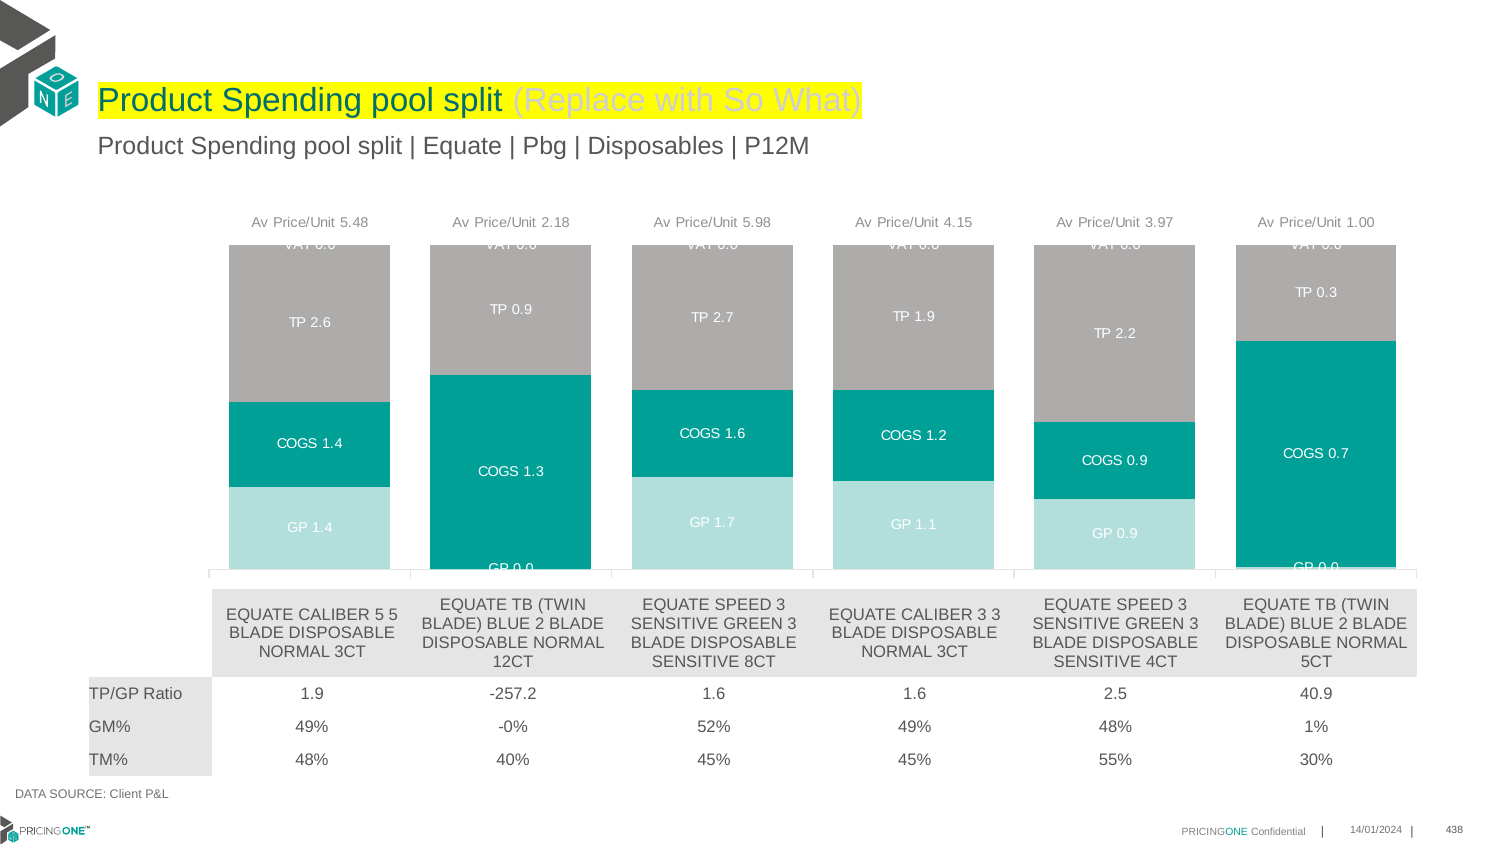

# Product Spending pool split (Replace with So What)
Product Spending pool split | Equate | Pbg | Disposables | P12M

### Chart

| Category | GP | COGS | TP | VAT |
|---|---|---|---|---|
| Av Price/Unit 5.48 | 1.3913535853264212 | 1.441946414673579 | 2.649763853189348 | 0.0 |
| Av Price/Unit 2.18 | -0.0034127103466726418 | 1.3028651803297155 | 0.877855437315233 | 0.0 |
| Av Price/Unit 5.98 | 1.7058220196056355 | 1.5964314680564011 | 2.6775867628565373 | 0.0 |
| Av Price/Unit 4.15 | 1.132846593286125 | 1.1631534067138753 | 1.8539354866522482 | 0.0 |
| Av Price/Unit 3.97 | 0.862530590935272 | 0.9351266017294732 | 2.171707915321968 | 0.0 |
| Av Price/Unit 1.00 | 0.00729313752688848 | 0.6961518919650252 | 0.29817435980134643 | 0.0 |
|  | EQUATE CALIBER 5 5 BLADE DISPOSABLE NORMAL 3CT | EQUATE TB (TWIN BLADE) BLUE 2 BLADE DISPOSABLE NORMAL 12CT | EQUATE SPEED 3 SENSITIVE GREEN 3 BLADE DISPOSABLE SENSITIVE 8CT | EQUATE CALIBER 3 3 BLADE DISPOSABLE NORMAL 3CT | EQUATE SPEED 3 SENSITIVE GREEN 3 BLADE DISPOSABLE SENSITIVE 4CT | EQUATE TB (TWIN BLADE) BLUE 2 BLADE DISPOSABLE NORMAL 5CT |
| --- | --- | --- | --- | --- | --- | --- |
| TP/GP Ratio | 1.9 | -257.2 | 1.6 | 1.6 | 2.5 | 40.9 |
| GM% | 49% | -0% | 52% | 49% | 48% | 1% |
| TM% | 48% | 40% | 45% | 45% | 55% | 30% |
DATA SOURCE: Client P&L

14/01/2024
438